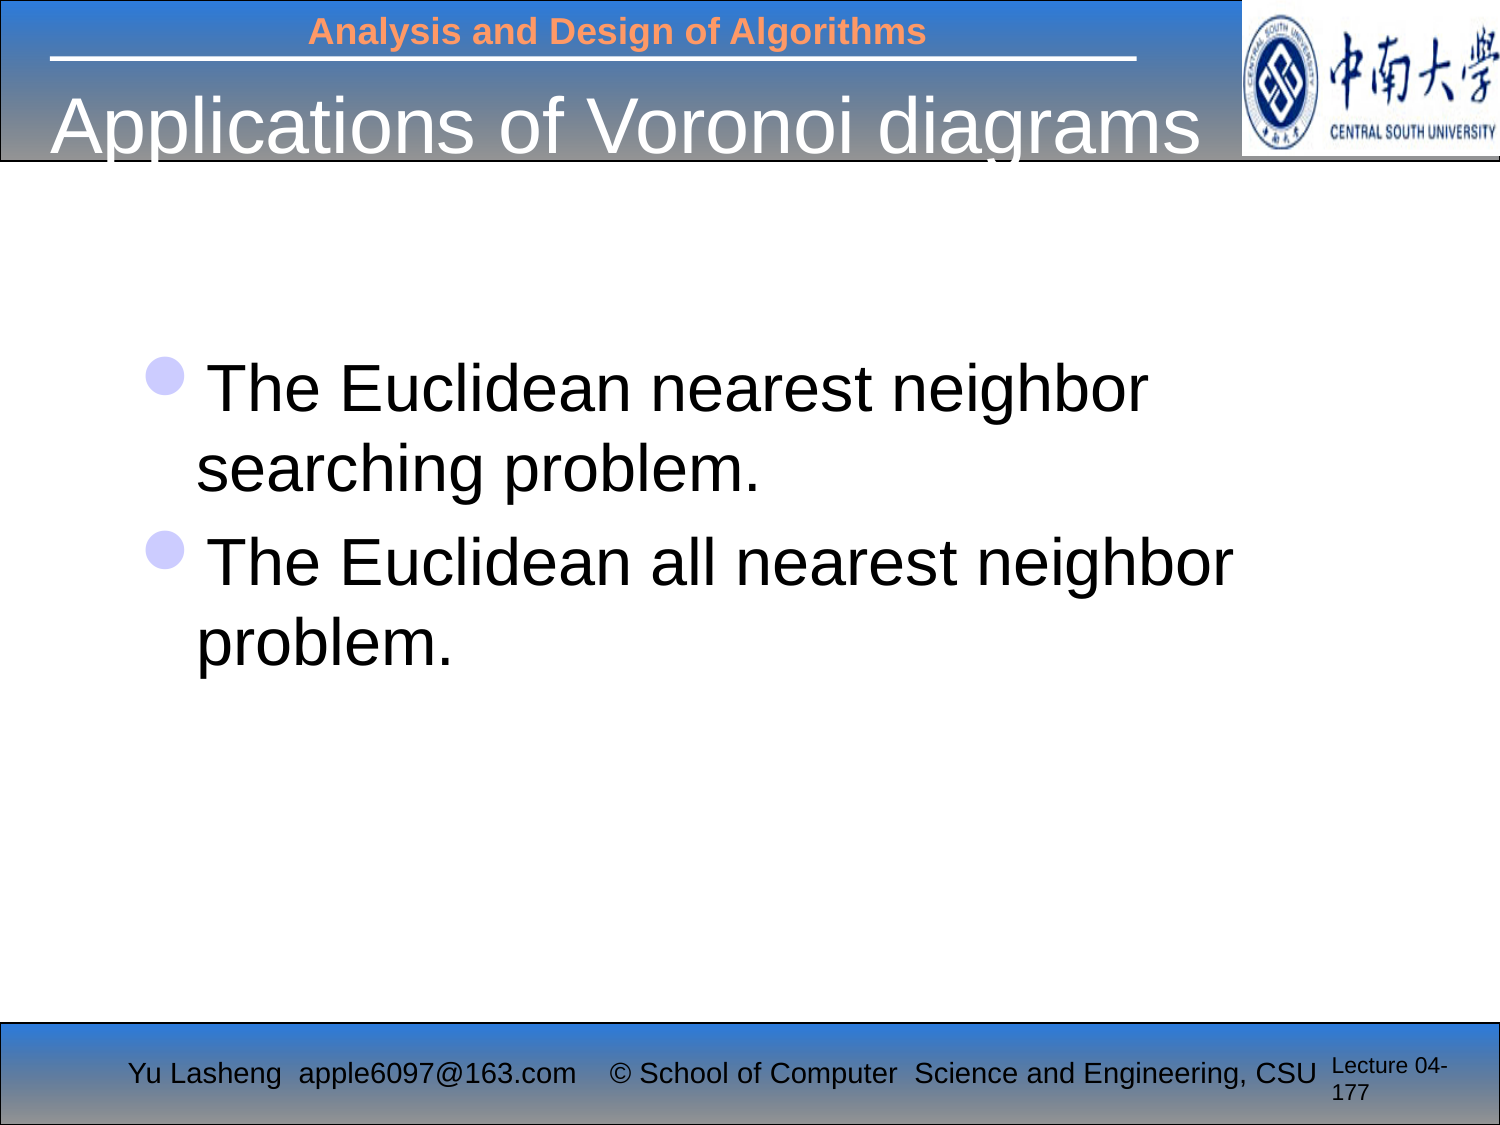

# Applications of Voronoi diagrams
The Euclidean nearest neighbor searching problem.
The Euclidean all nearest neighbor problem.
Lecture 04-177